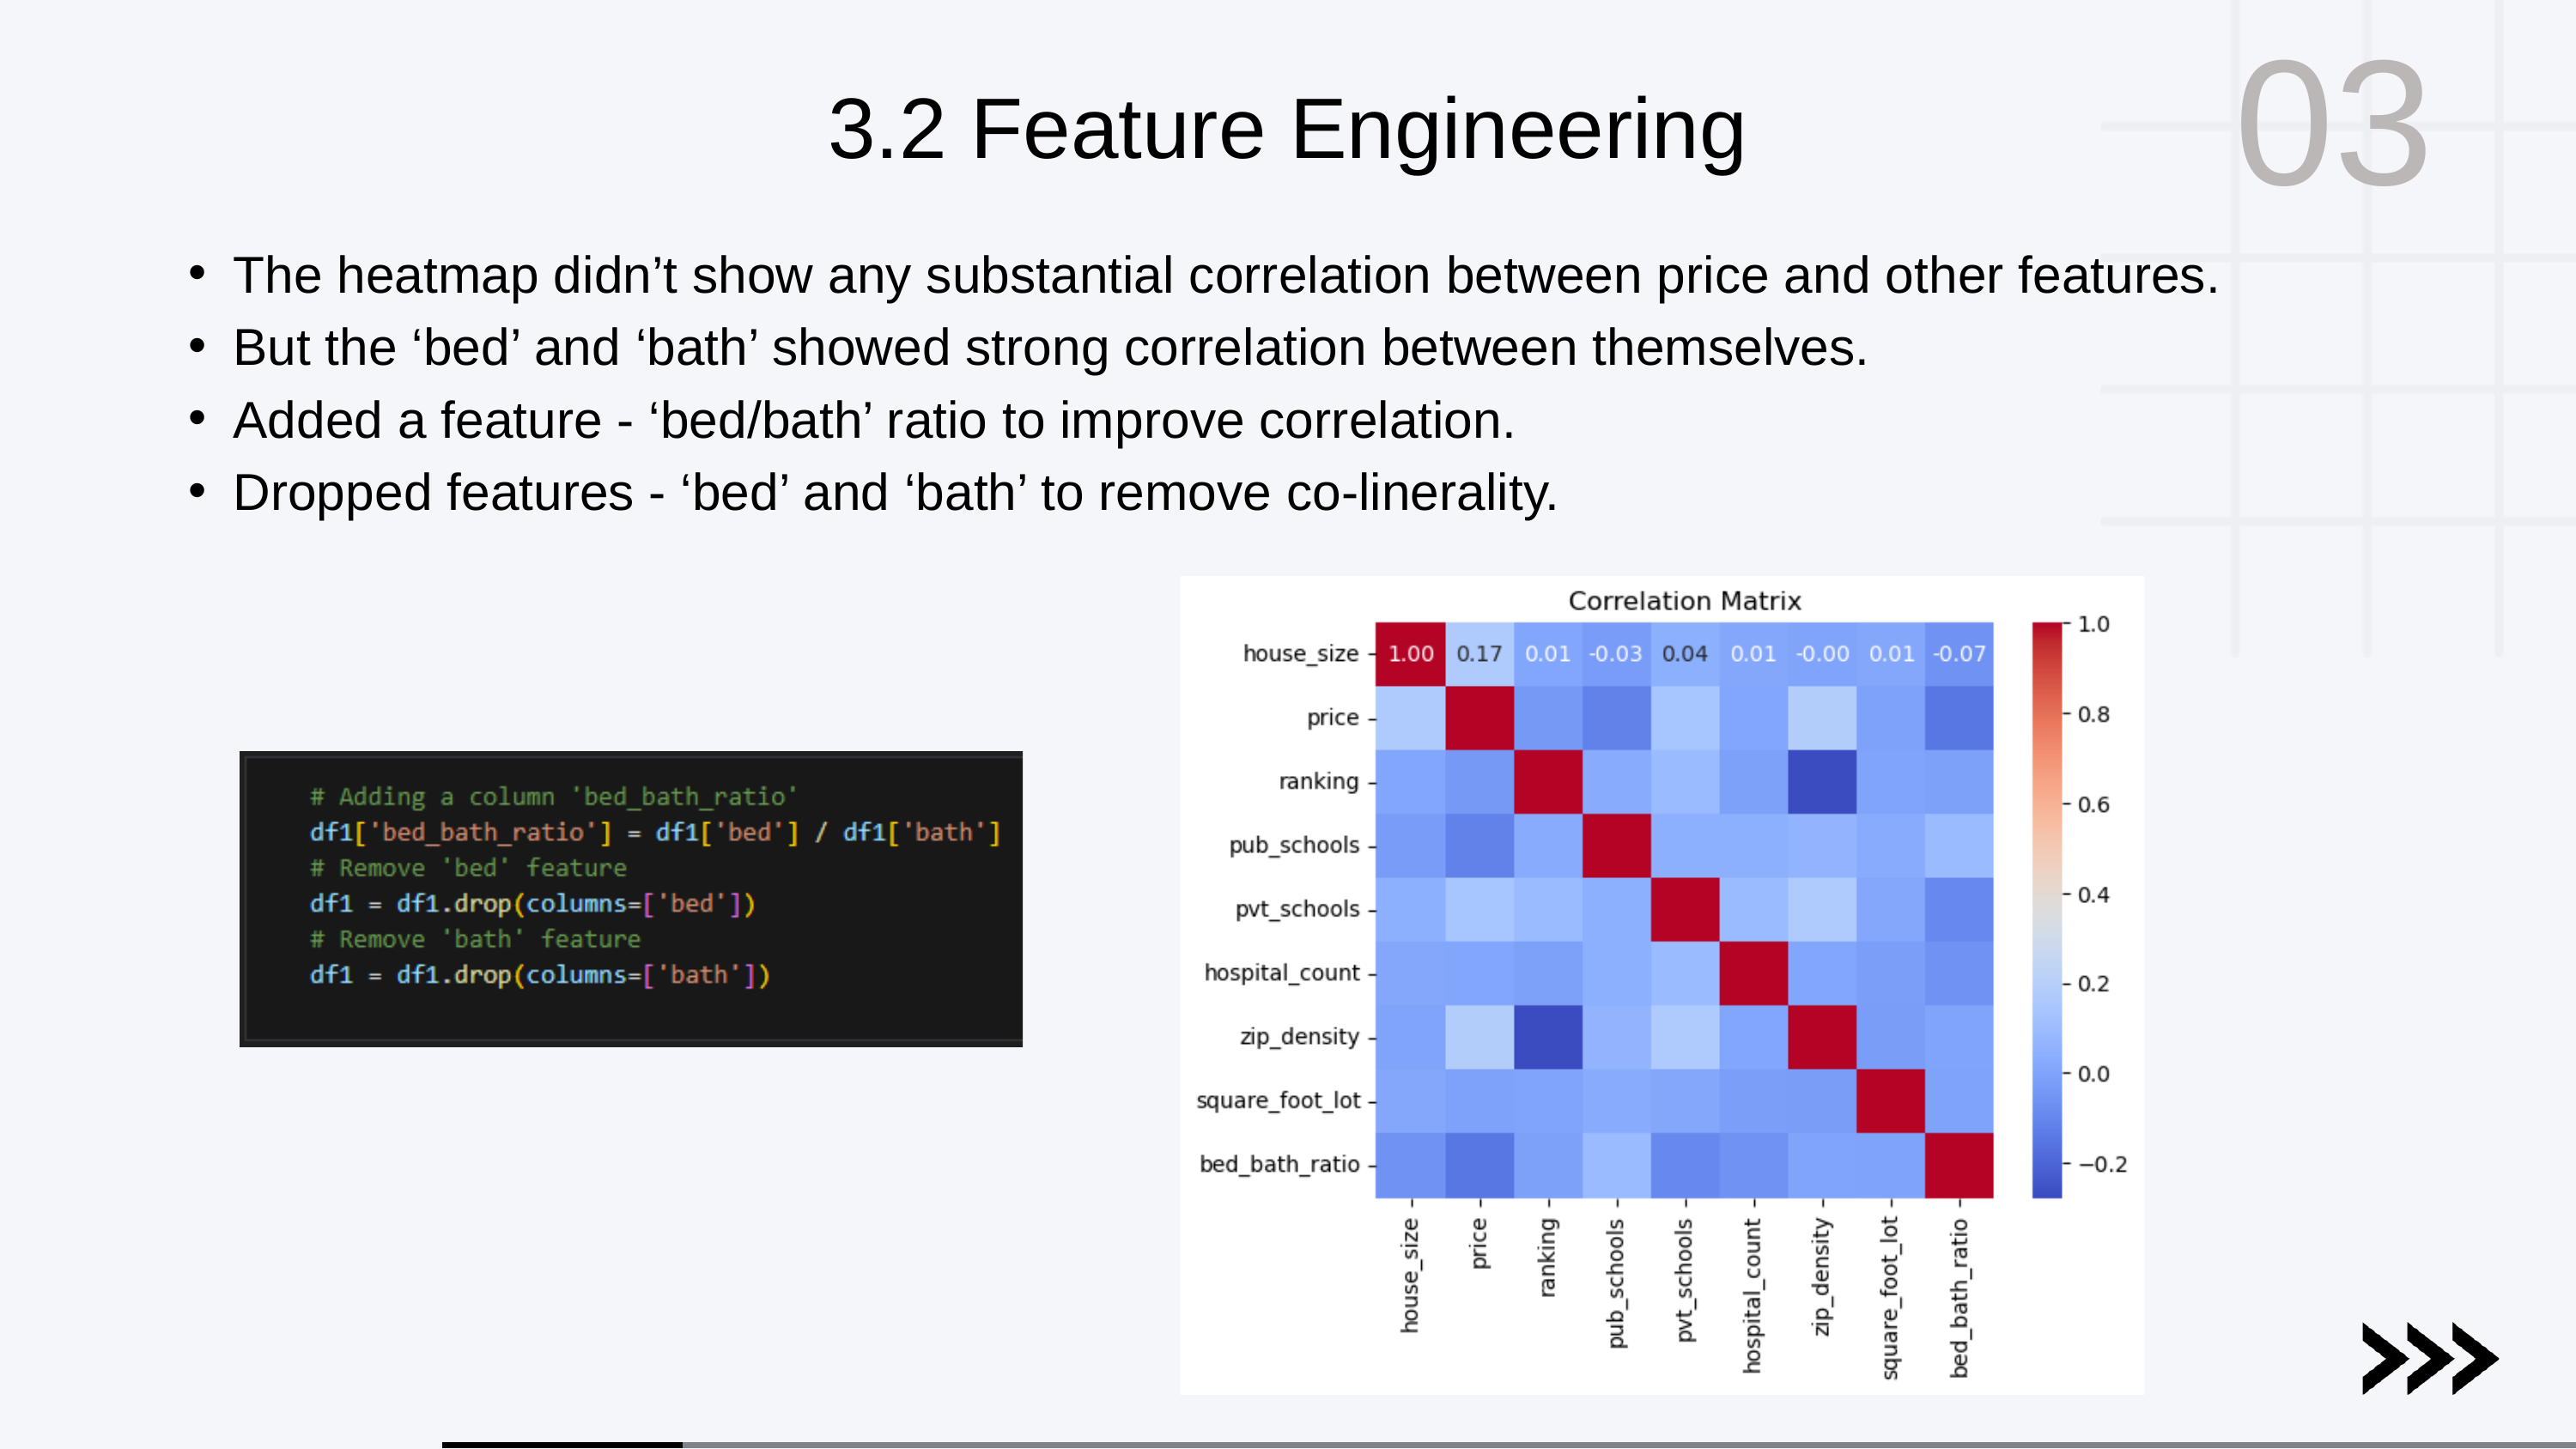

03
3.2 Feature Engineering
The heatmap didn’t show any substantial correlation between price and other features.
But the ‘bed’ and ‘bath’ showed strong correlation between themselves.
Added a feature - ‘bed/bath’ ratio to improve correlation.
Dropped features - ‘bed’ and ‘bath’ to remove co-linerality.